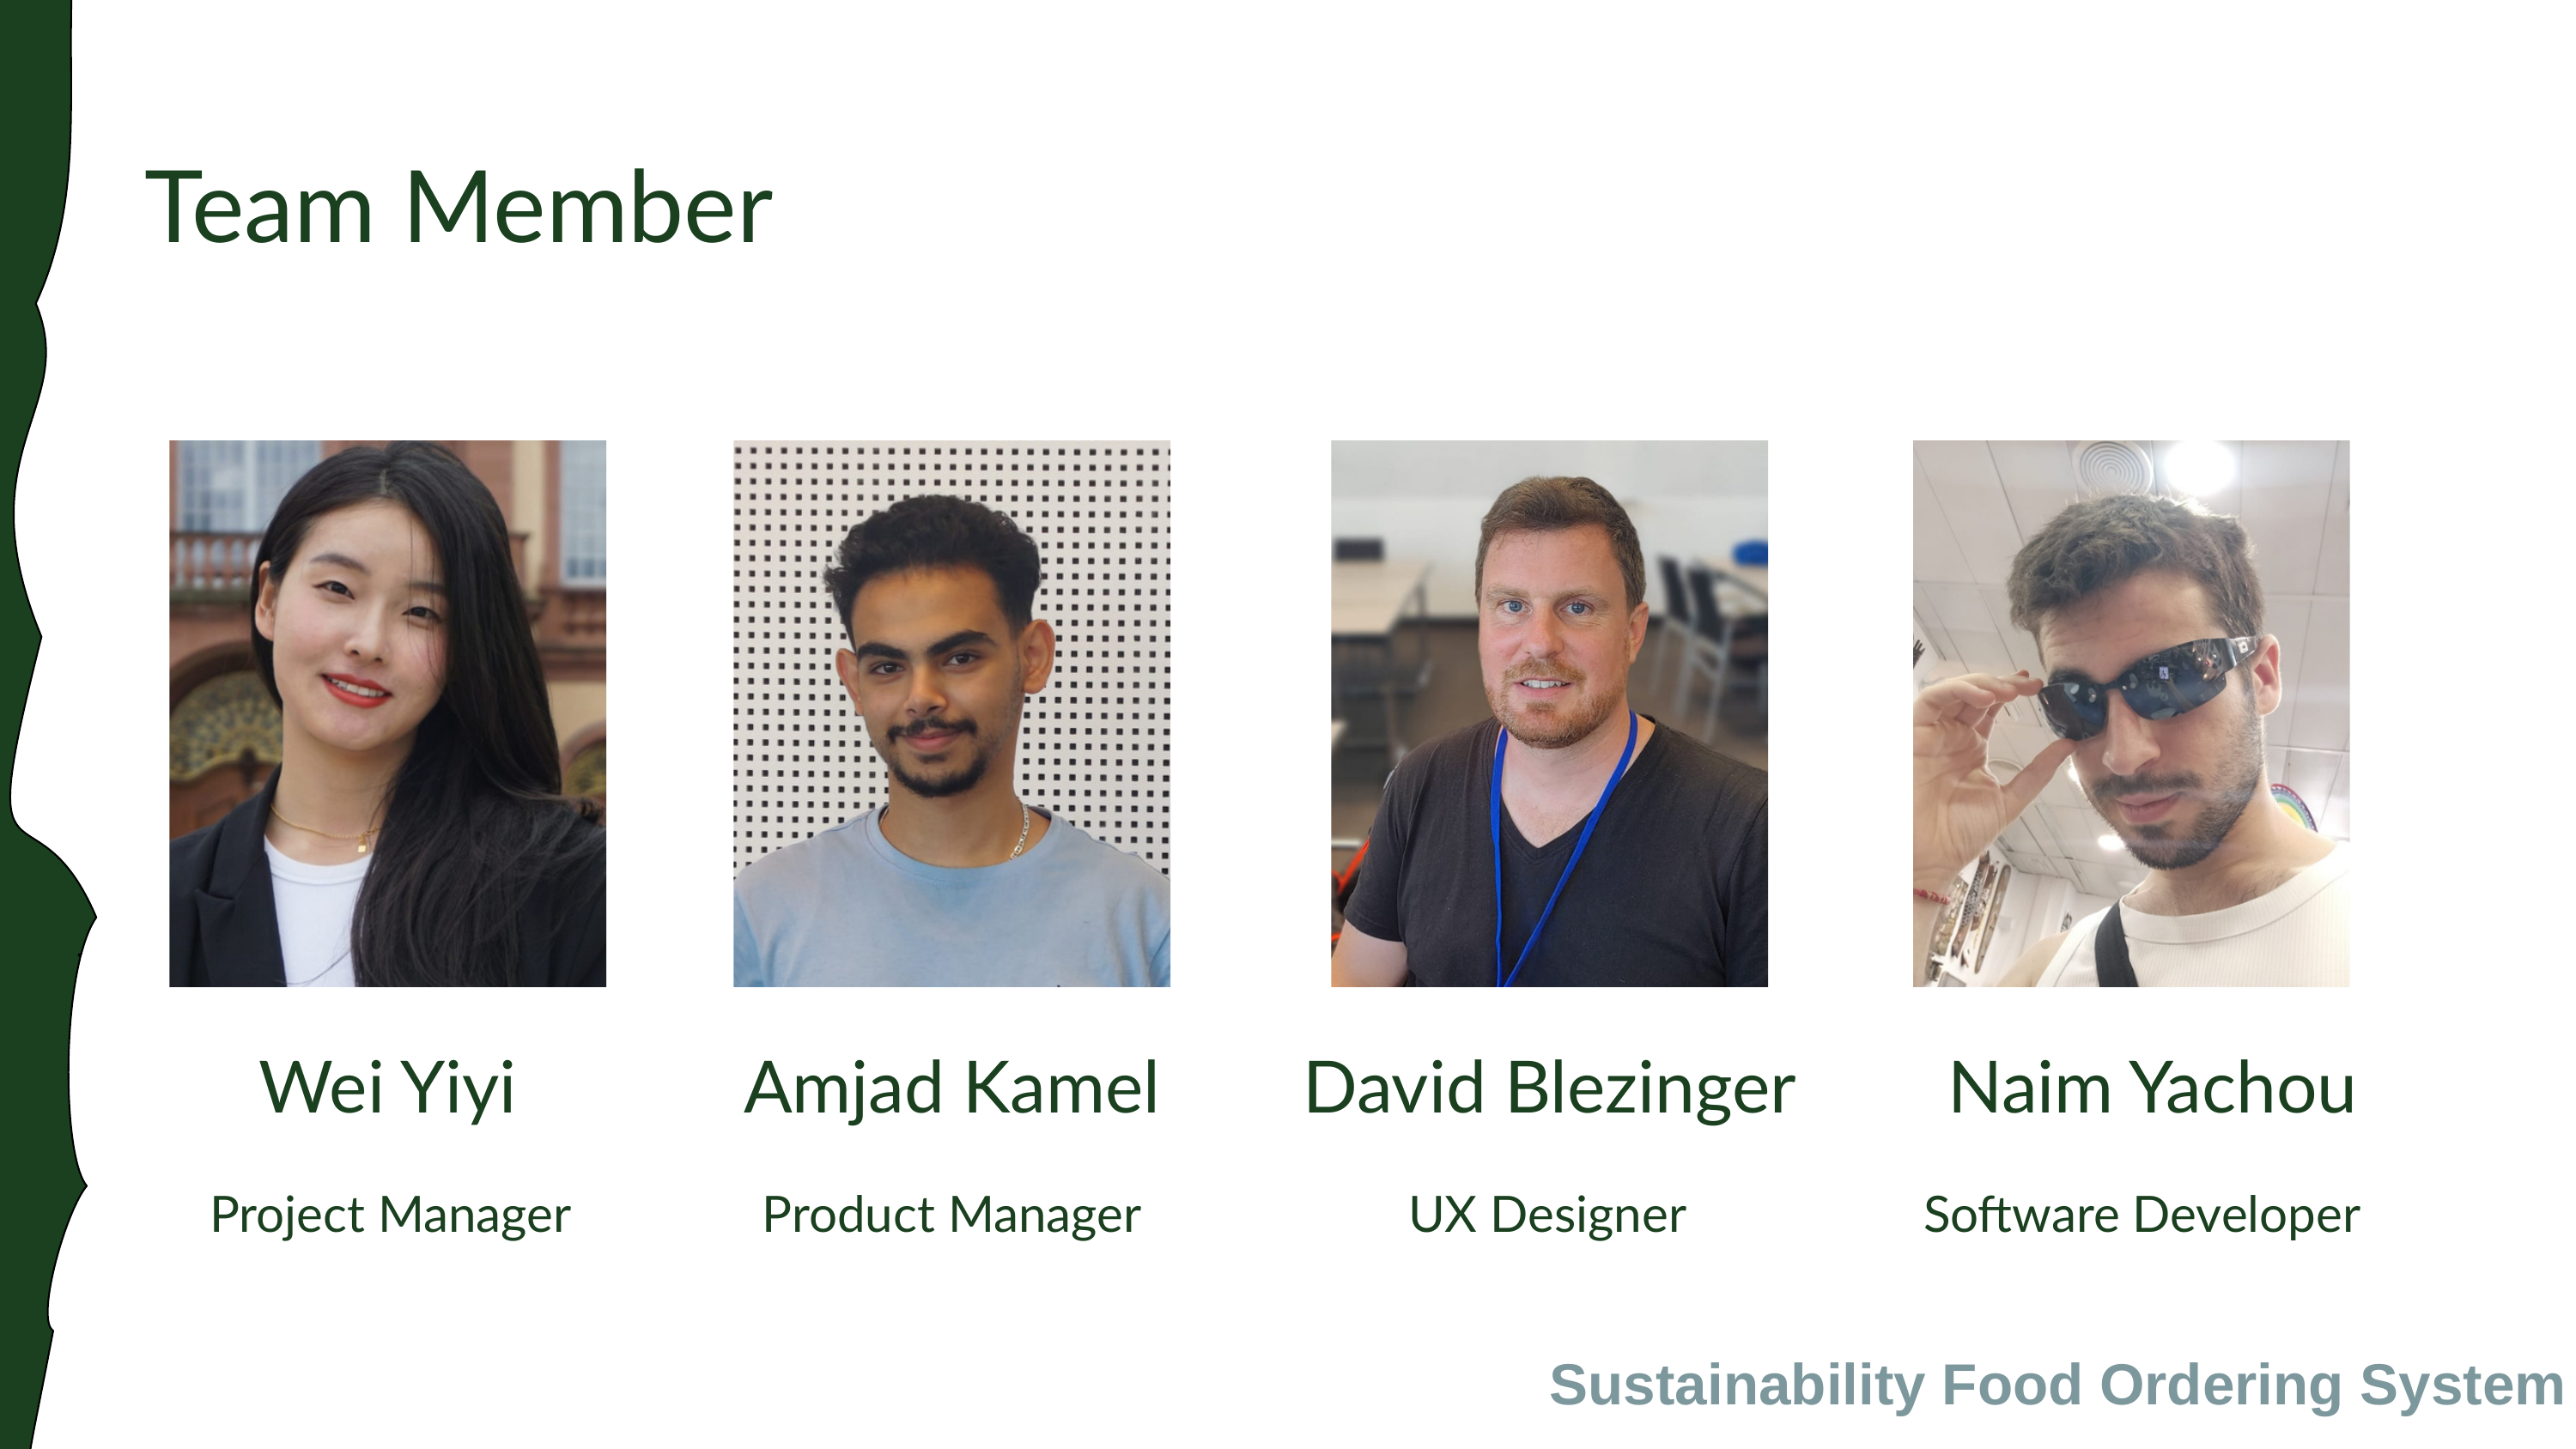

Team Member

Wei Yiyi
Amjad Kamel
David Blezinger
Naim Yachou
Project Manager
Product Manager
UX Designer
Software Developer
Sustainability Food Ordering System